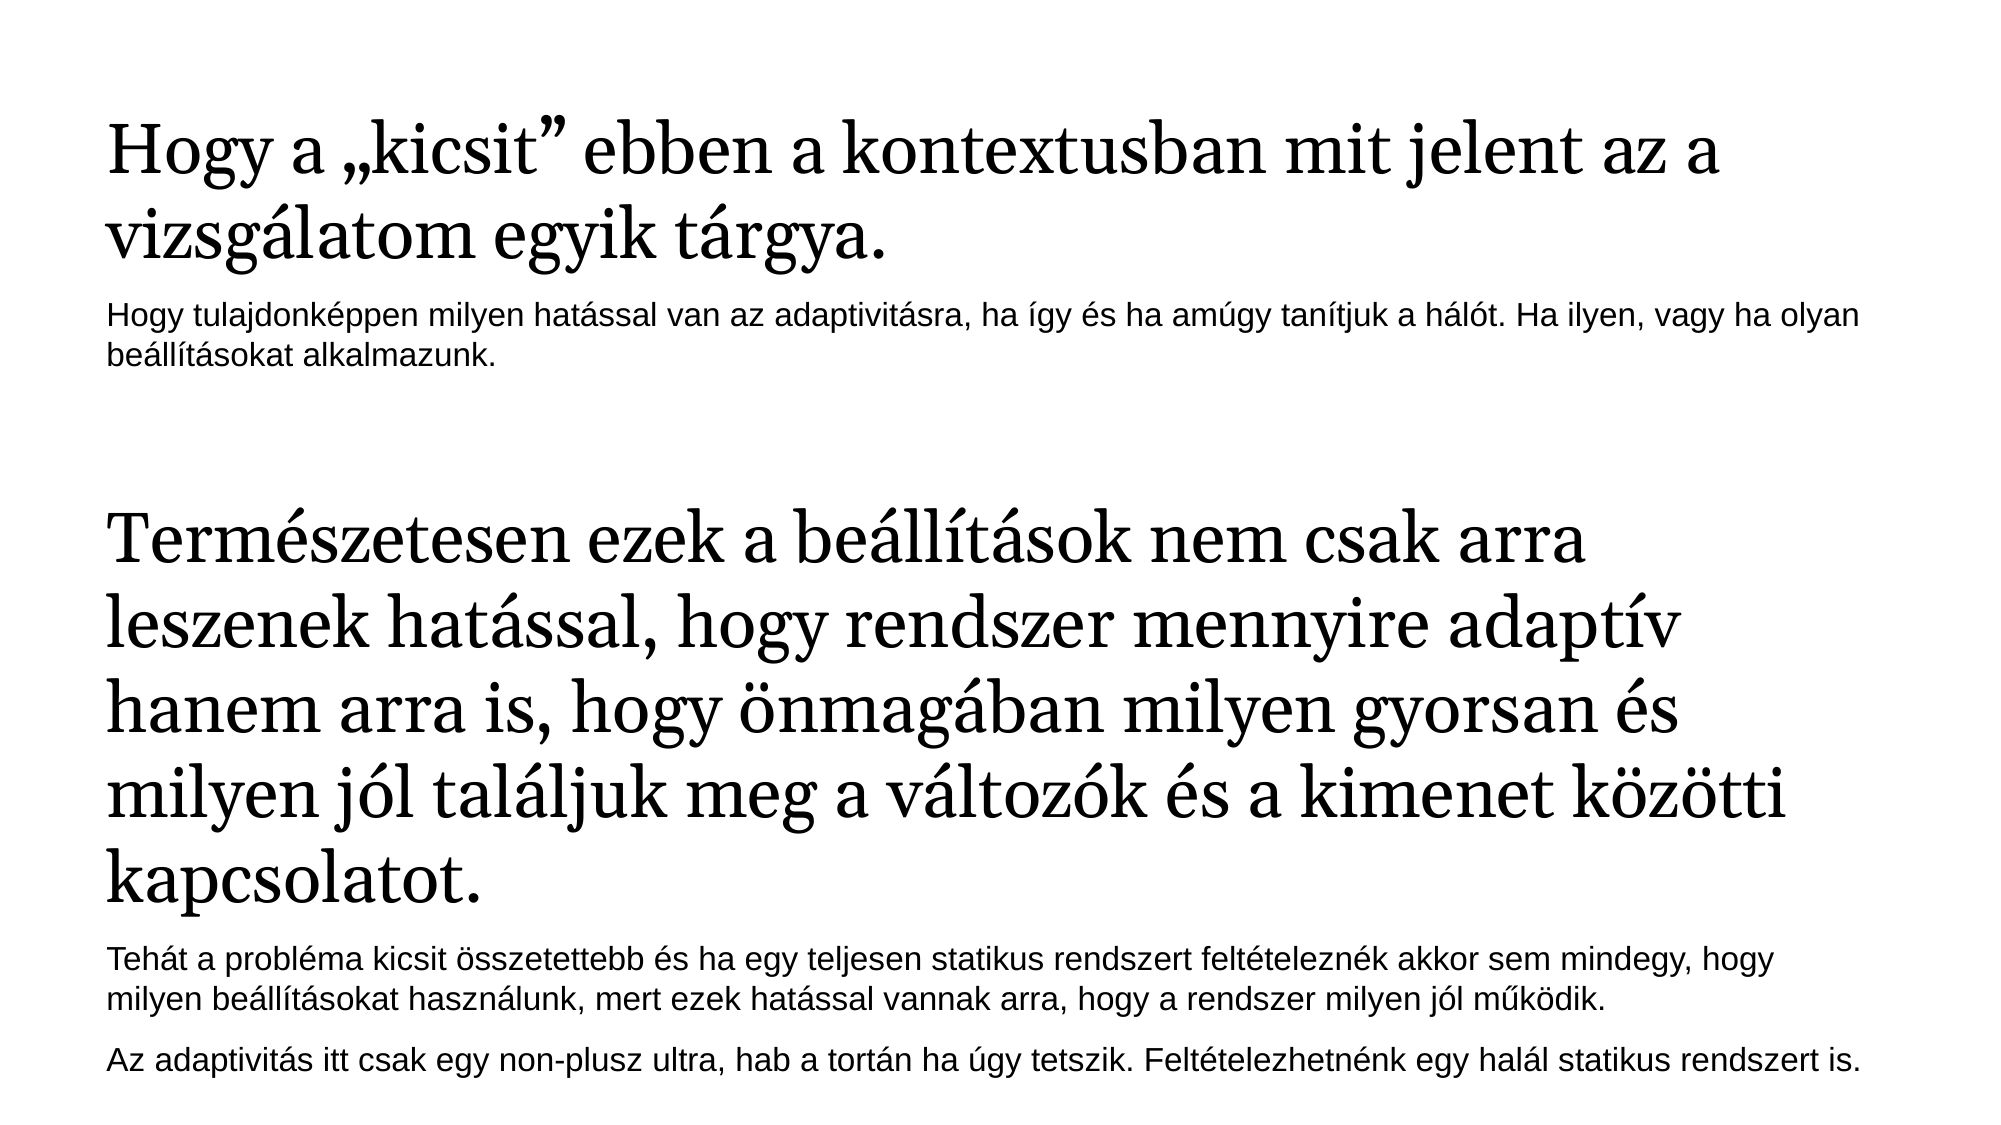

Hogy a „kicsit” ebben a kontextusban mit jelent az a vizsgálatom egyik tárgya.
Hogy tulajdonképpen milyen hatással van az adaptivitásra, ha így és ha amúgy tanítjuk a hálót. Ha ilyen, vagy ha olyan beállításokat alkalmazunk.
Természetesen ezek a beállítások nem csak arra leszenek hatással, hogy rendszer mennyire adaptív hanem arra is, hogy önmagában milyen gyorsan és milyen jól találjuk meg a változók és a kimenet közötti kapcsolatot.
Tehát a probléma kicsit összetettebb és ha egy teljesen statikus rendszert feltételeznék akkor sem mindegy, hogy milyen beállításokat használunk, mert ezek hatással vannak arra, hogy a rendszer milyen jól működik.
Az adaptivitás itt csak egy non-plusz ultra, hab a tortán ha úgy tetszik. Feltételezhetnénk egy halál statikus rendszert is.